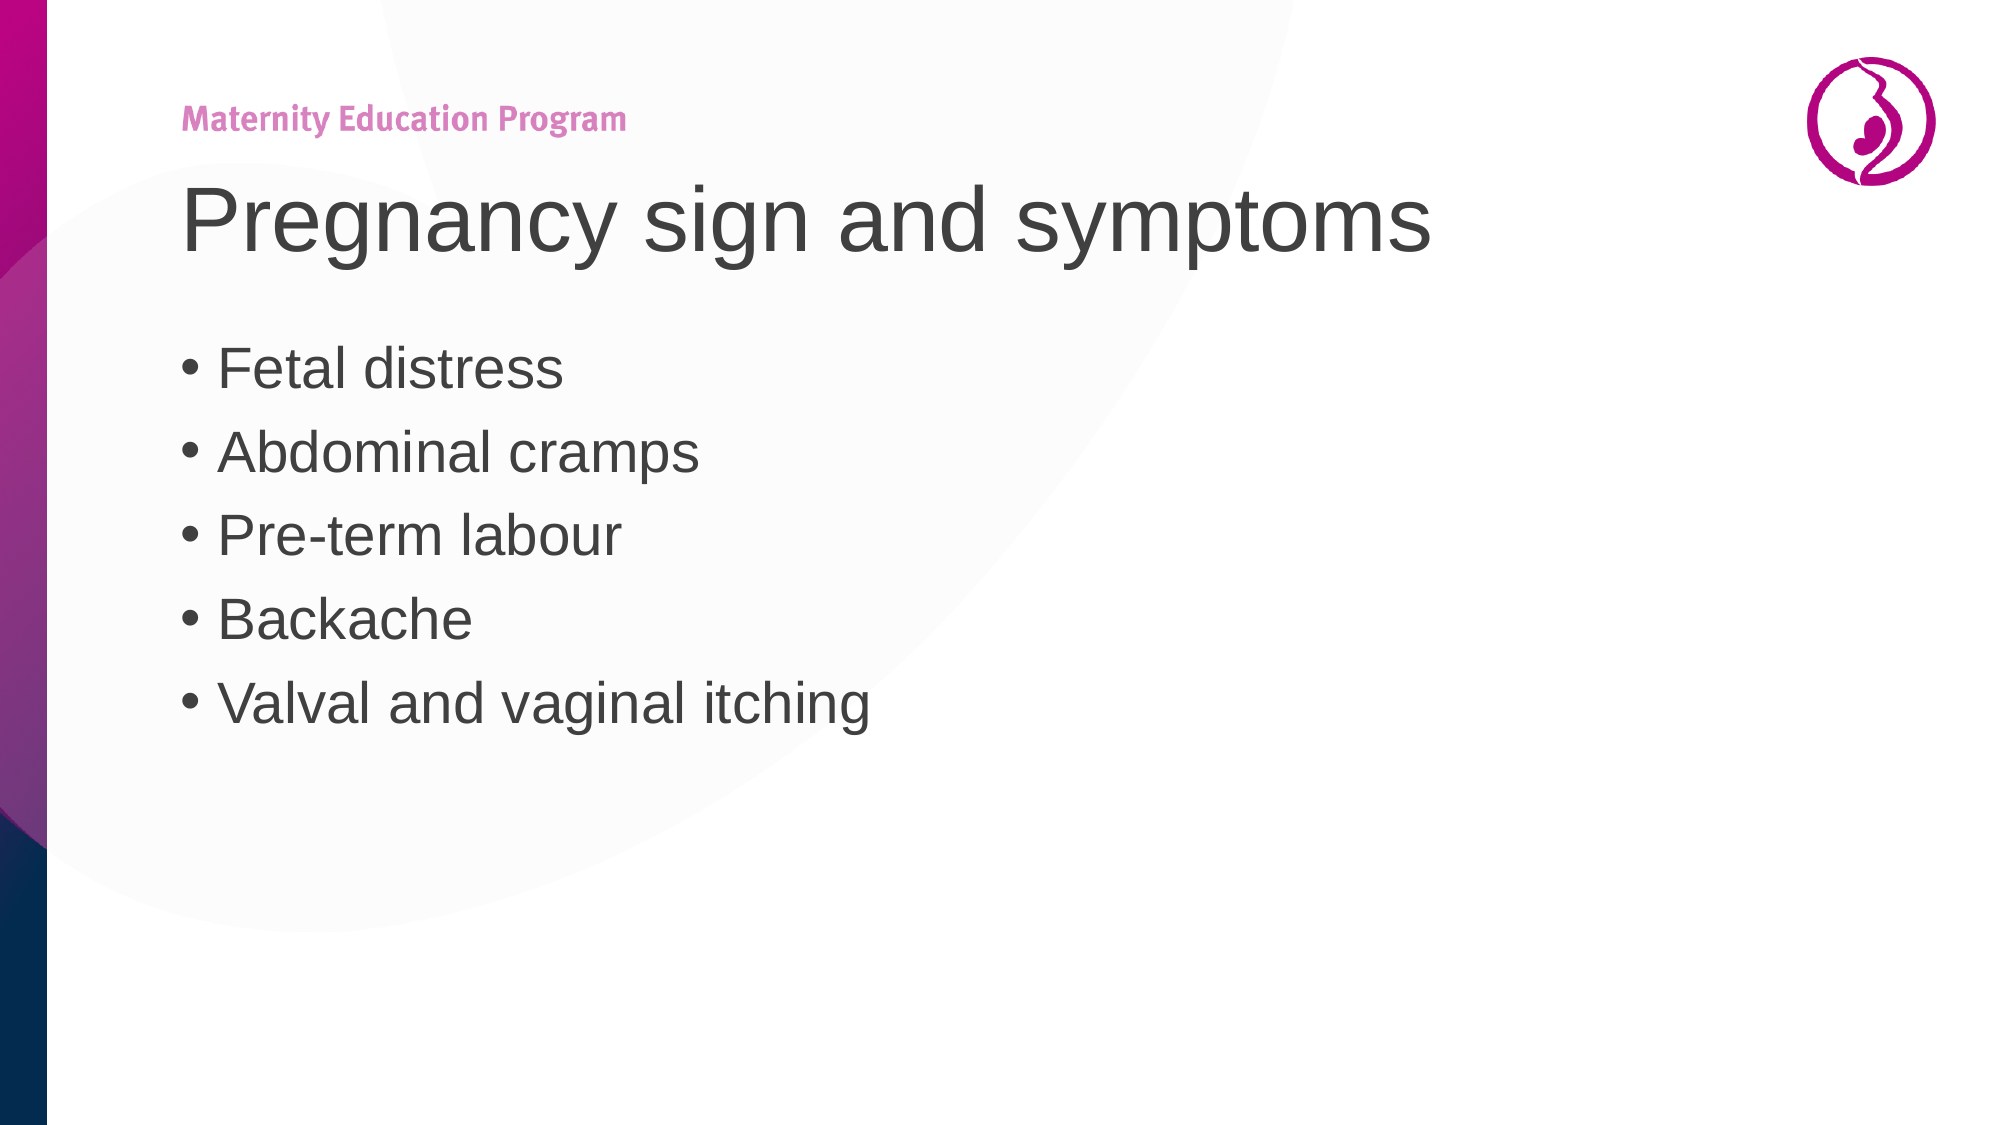

# Pregnancy sign and symptoms
Fetal distress
Abdominal cramps
Pre-term labour
Backache
Valval and vaginal itching